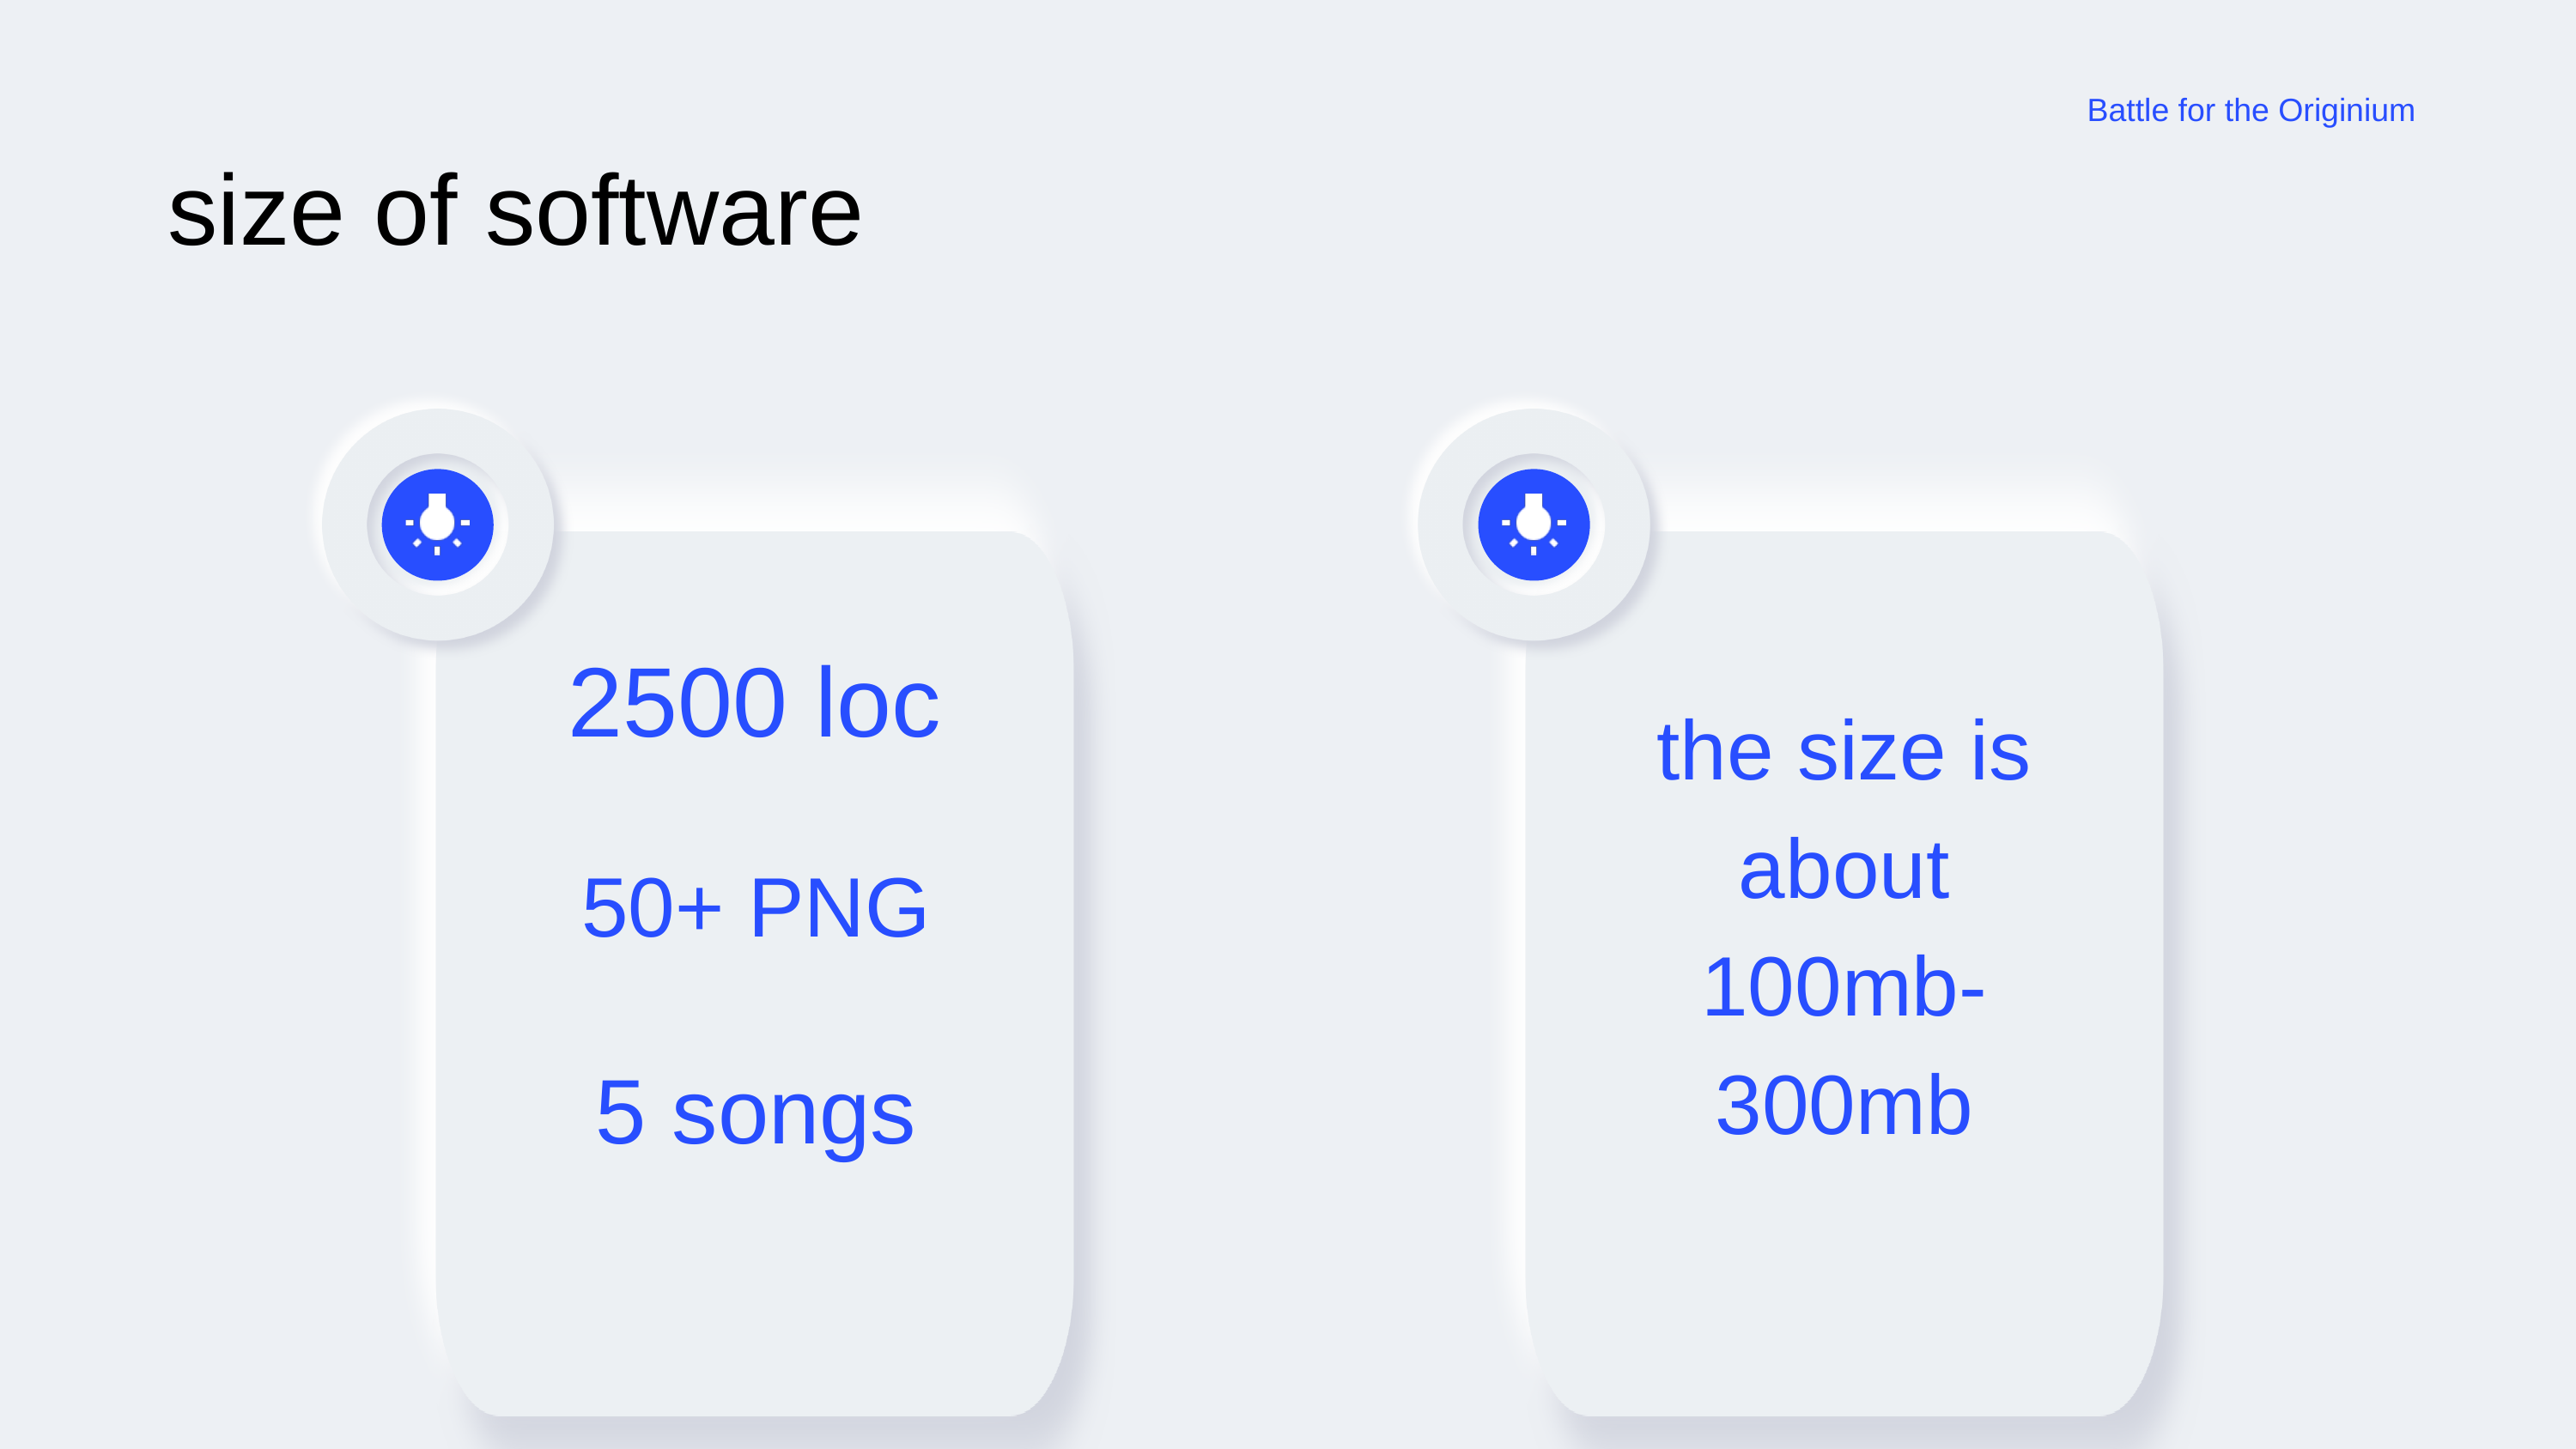

Battle for the Originium
size of software

2500 loc
the size is about 100mb-300mb
50+ PNG
5 songs